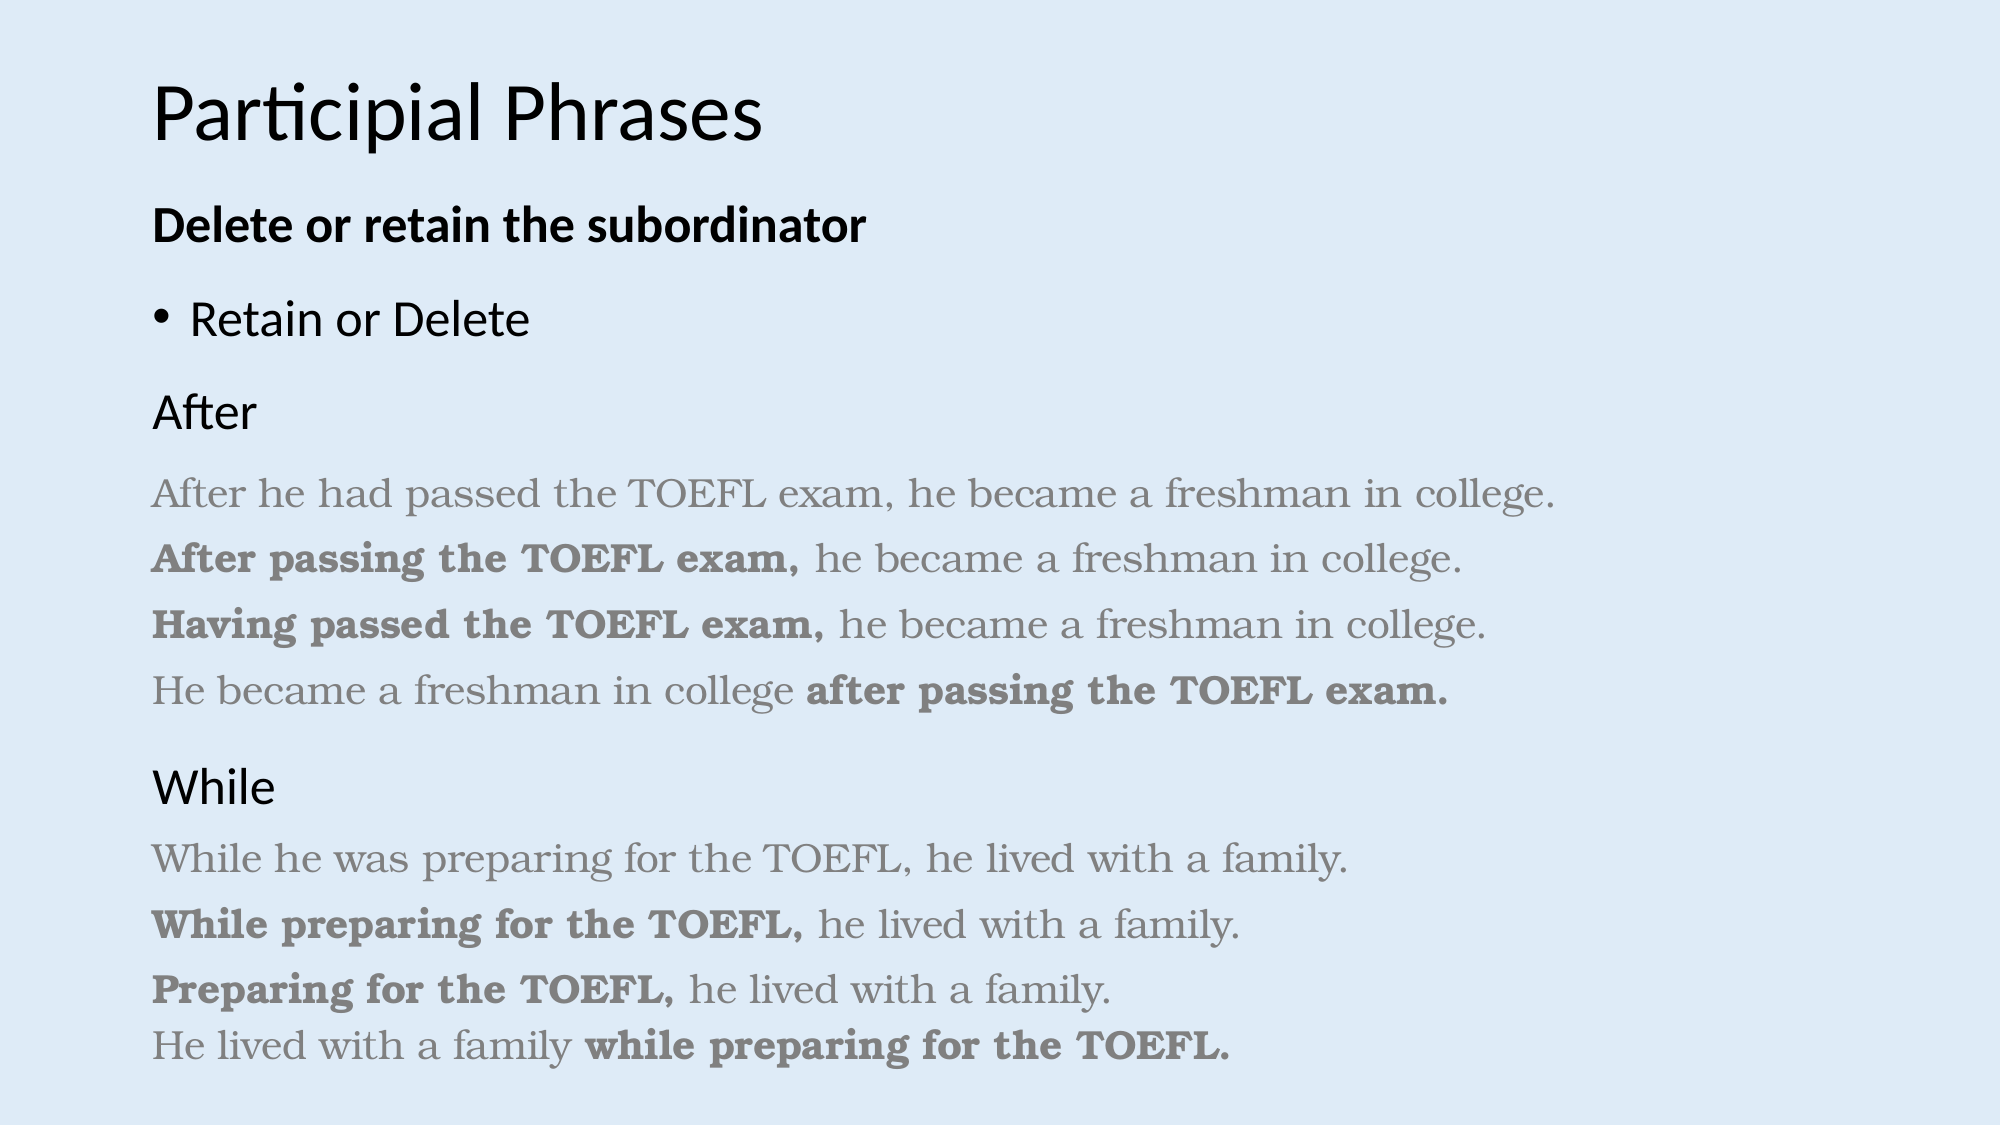

# Participial Phrases
Delete or retain the subordinator
Retain or Delete
After

While
After he had passed the TOEFL exam, he became a freshman in college.
After passing the TOEFL exam, he became a freshman in college.
Having passed the TOEFL exam, he became a freshman in college.
He became a freshman in college after passing the TOEFL exam.
While he was preparing for the TOEFL, he lived with a family.
While preparing for the TOEFL, he lived with a family.
Preparing for the TOEFL, he lived with a family.
He lived with a family while preparing for the TOEFL.